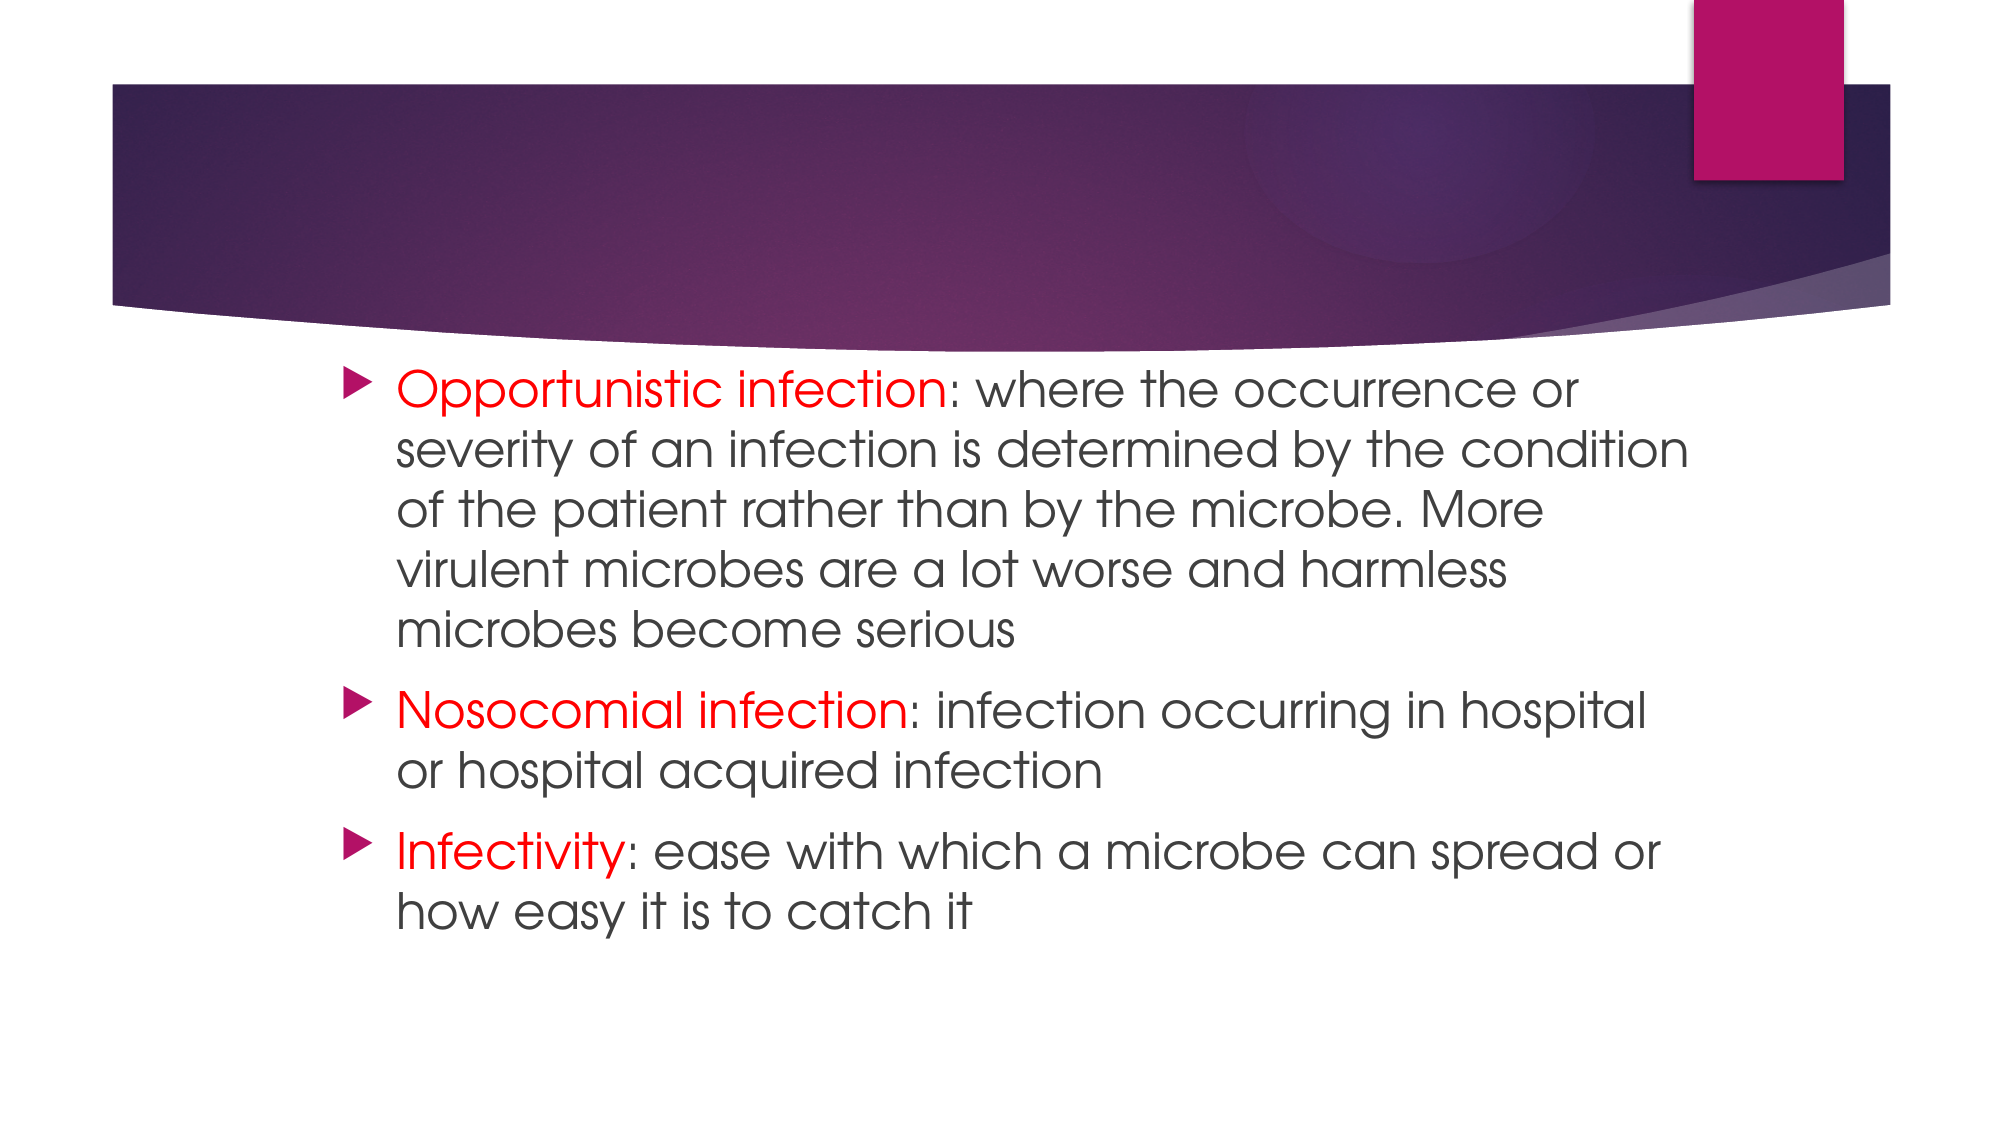

#
Opportunistic infection: where the occurrence or severity of an infection is determined by the condition of the patient rather than by the microbe. More virulent microbes are a lot worse and harmless microbes become serious
Nosocomial infection: infection occurring in hospital or hospital acquired infection
Infectivity: ease with which a microbe can spread or how easy it is to catch it